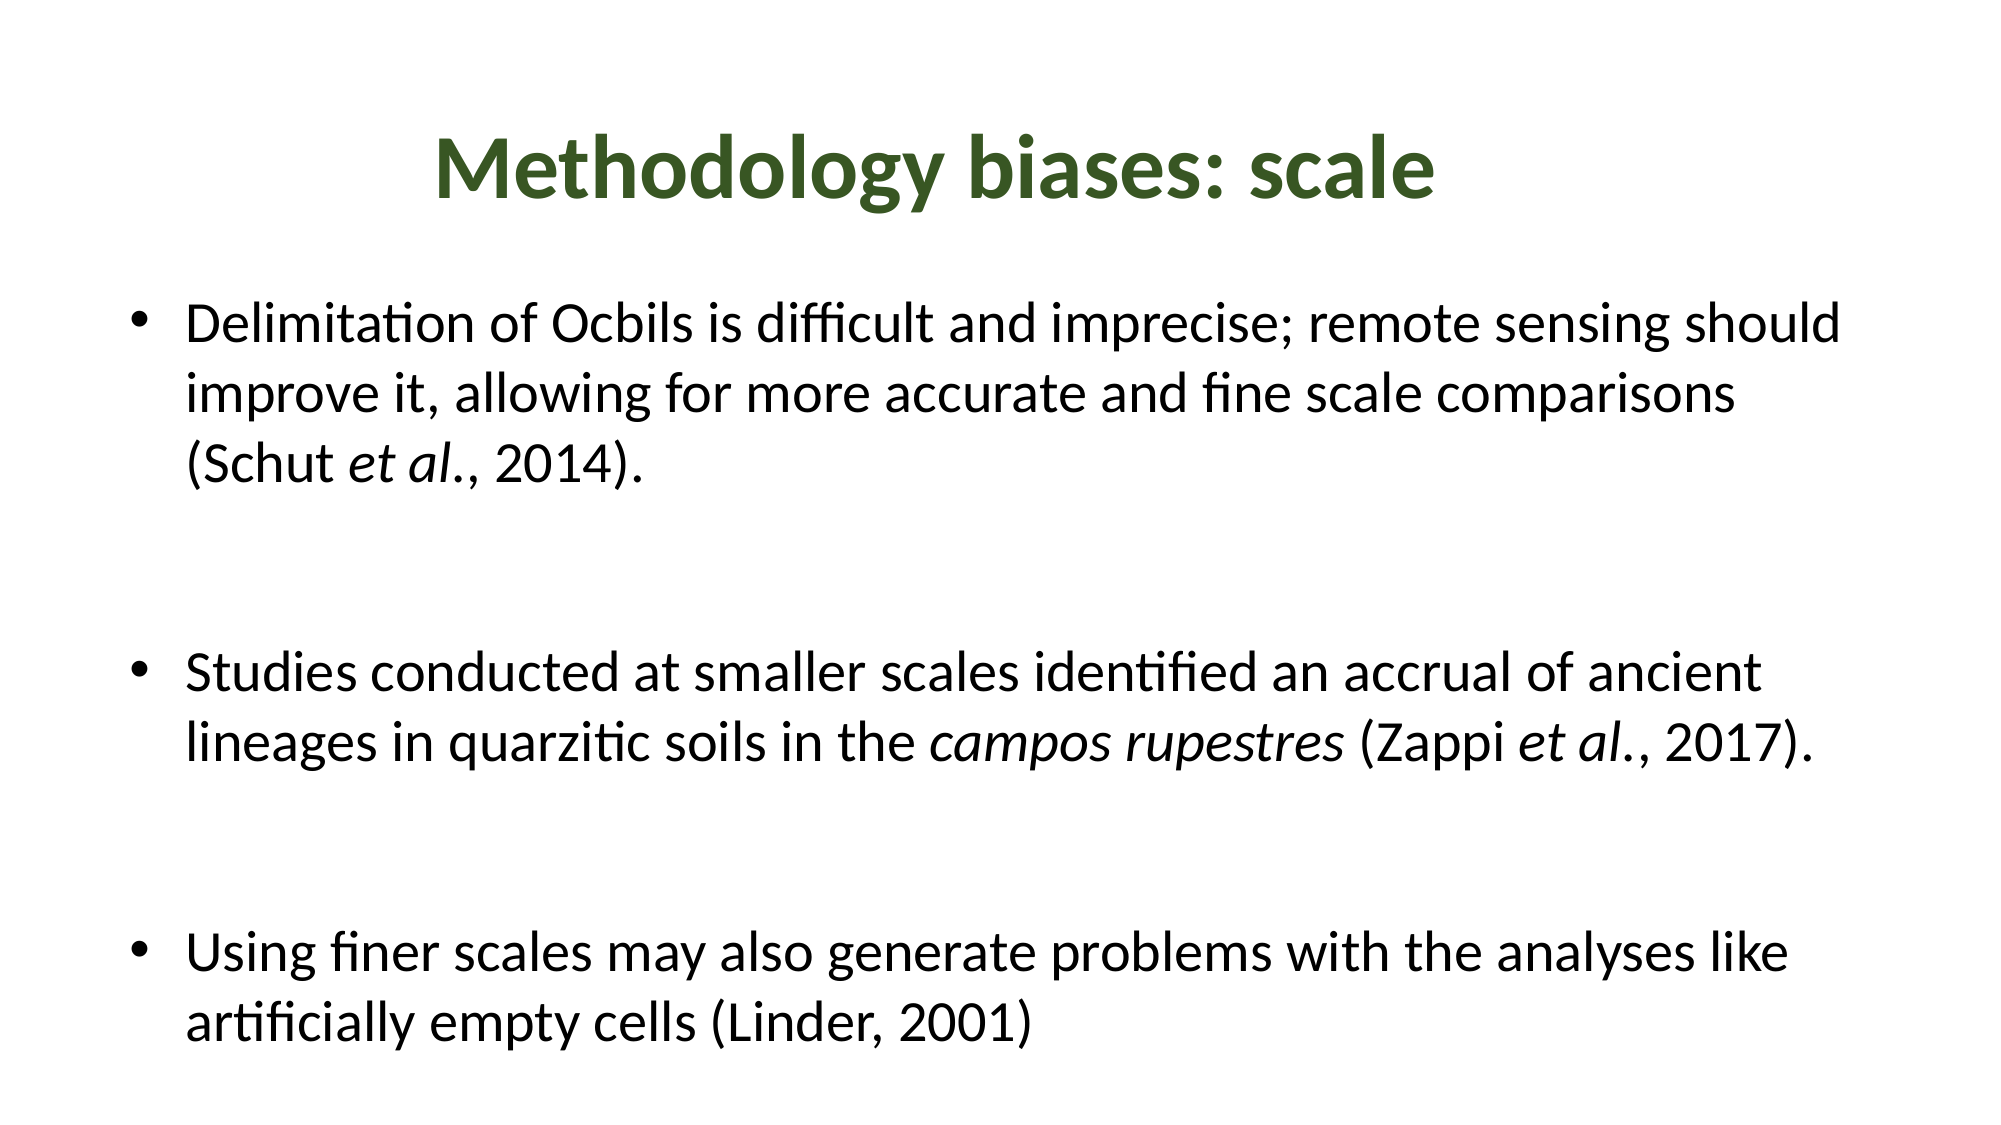

# Methodology biases: scale
Delimitation of Ocbils is difficult and imprecise; remote sensing should improve it, allowing for more accurate and fine scale comparisons (Schut et al., 2014).

Studies conducted at smaller scales identified an accrual of ancient lineages in quarzitic soils in the campos rupestres (Zappi et al., 2017).

Using finer scales may also generate problems with the analyses like artificially empty cells (Linder, 2001)